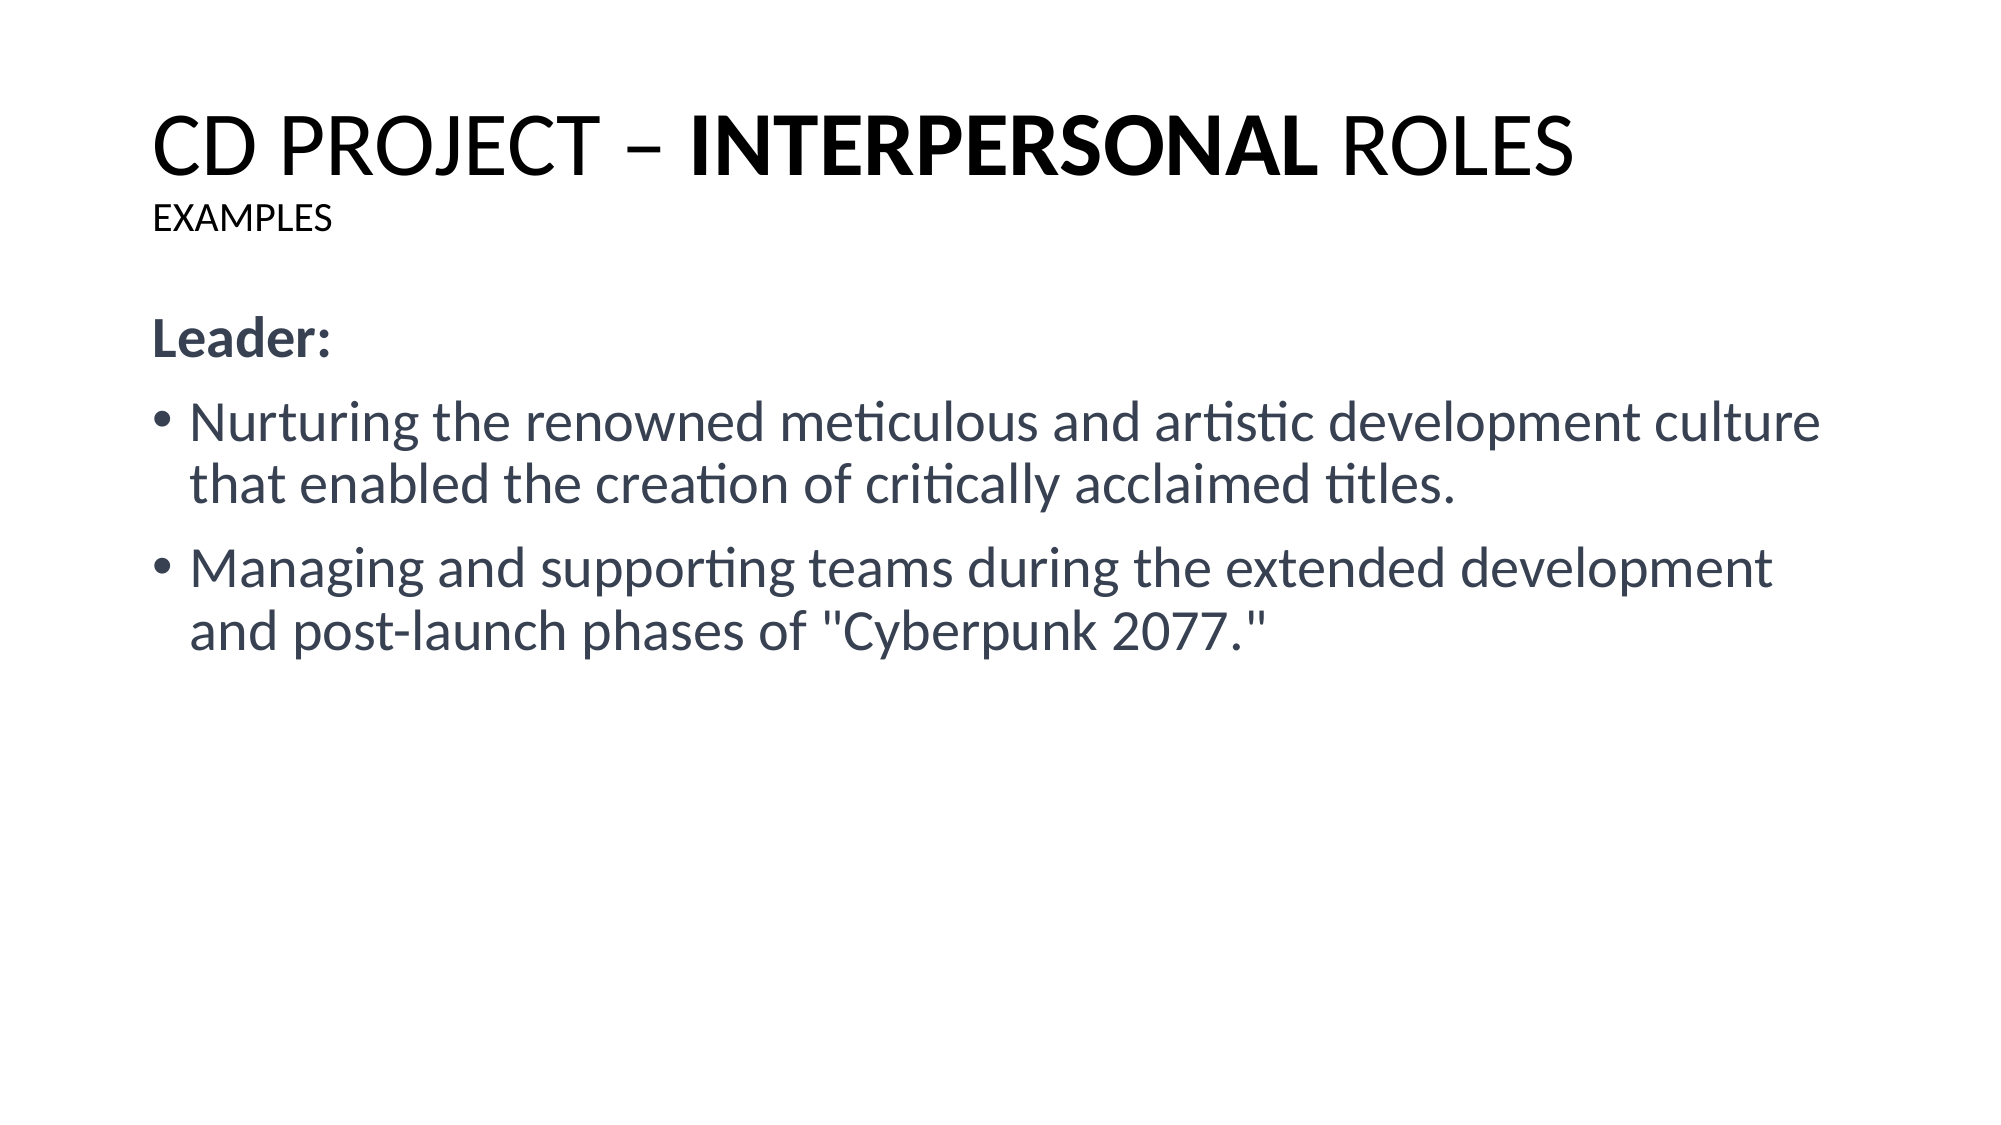

# CD PROJECT – INTERPERSONAL ROLES EXAMPLES
Leader:
Nurturing the renowned meticulous and artistic development culture that enabled the creation of critically acclaimed titles.
Managing and supporting teams during the extended development and post-launch phases of "Cyberpunk 2077."